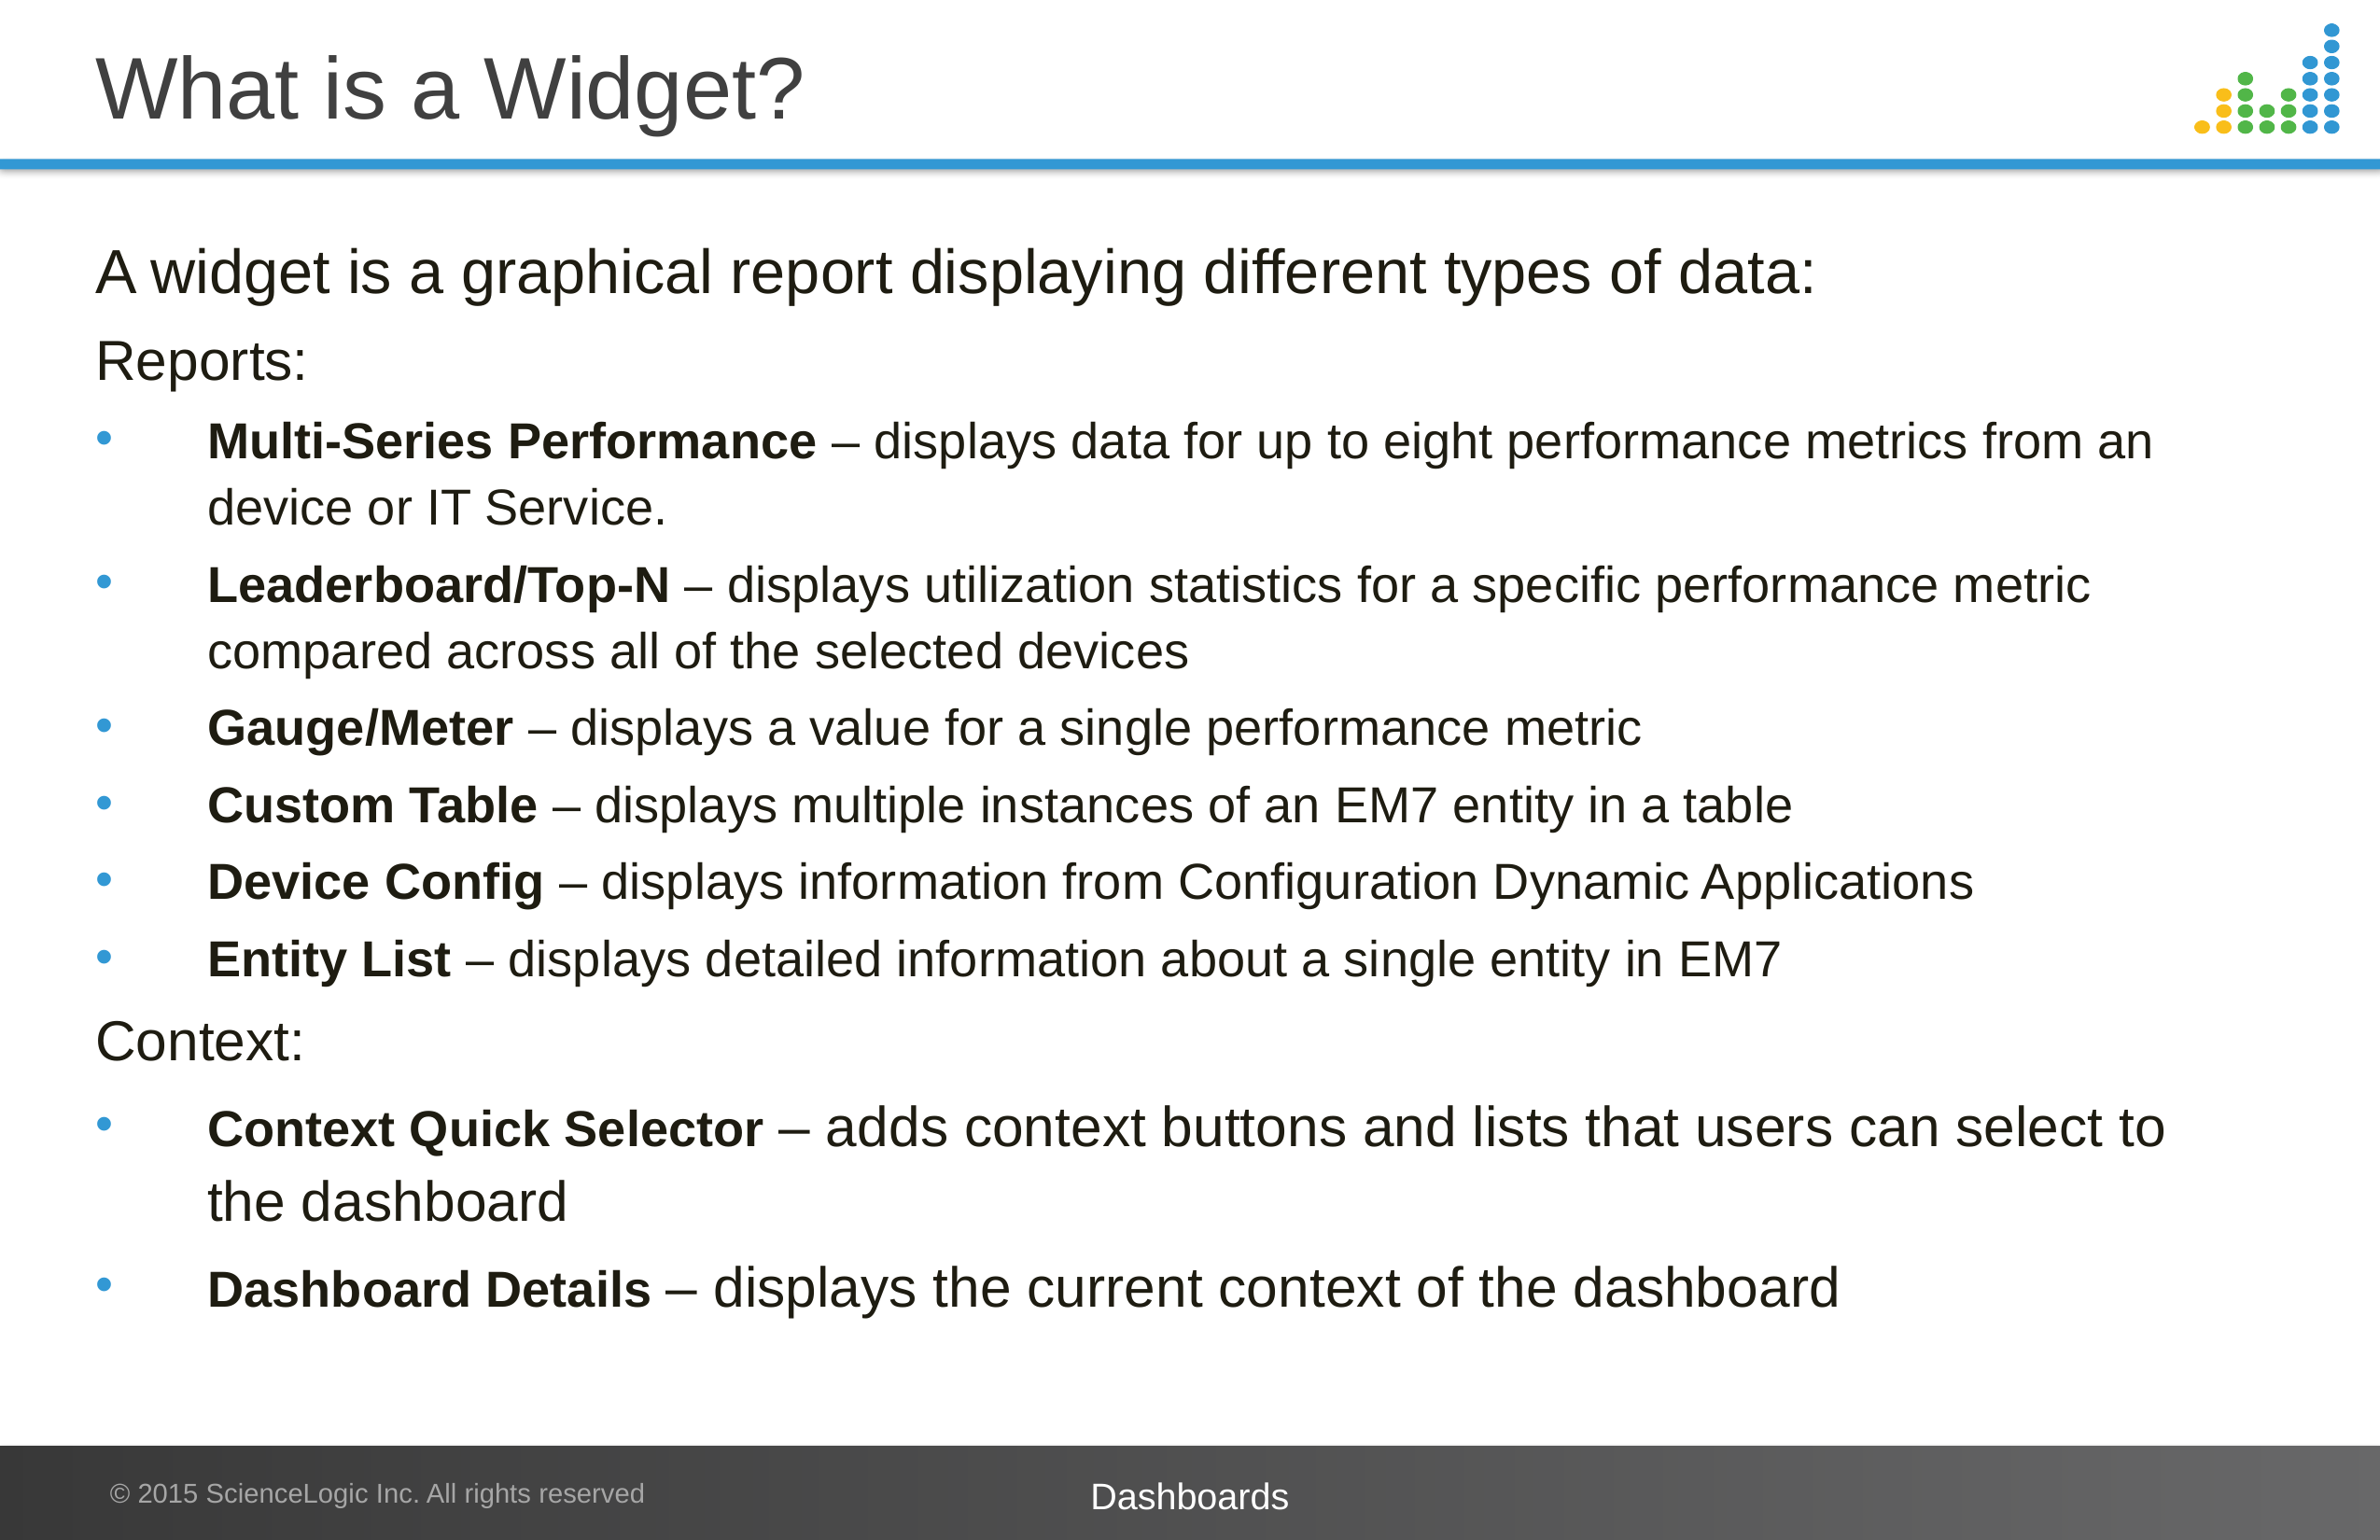

# What is a Widget?
A widget is a graphical report displaying different types of data:
Reports:
Multi-Series Performance – displays data for up to eight performance metrics from an device or IT Service.
Leaderboard/Top-N – displays utilization statistics for a specific performance metric compared across all of the selected devices
Gauge/Meter – displays a value for a single performance metric
Custom Table – displays multiple instances of an EM7 entity in a table
Device Config – displays information from Configuration Dynamic Applications
Entity List – displays detailed information about a single entity in EM7
Context:
Context Quick Selector – adds context buttons and lists that users can select to the dashboard
Dashboard Details – displays the current context of the dashboard
Dashboards